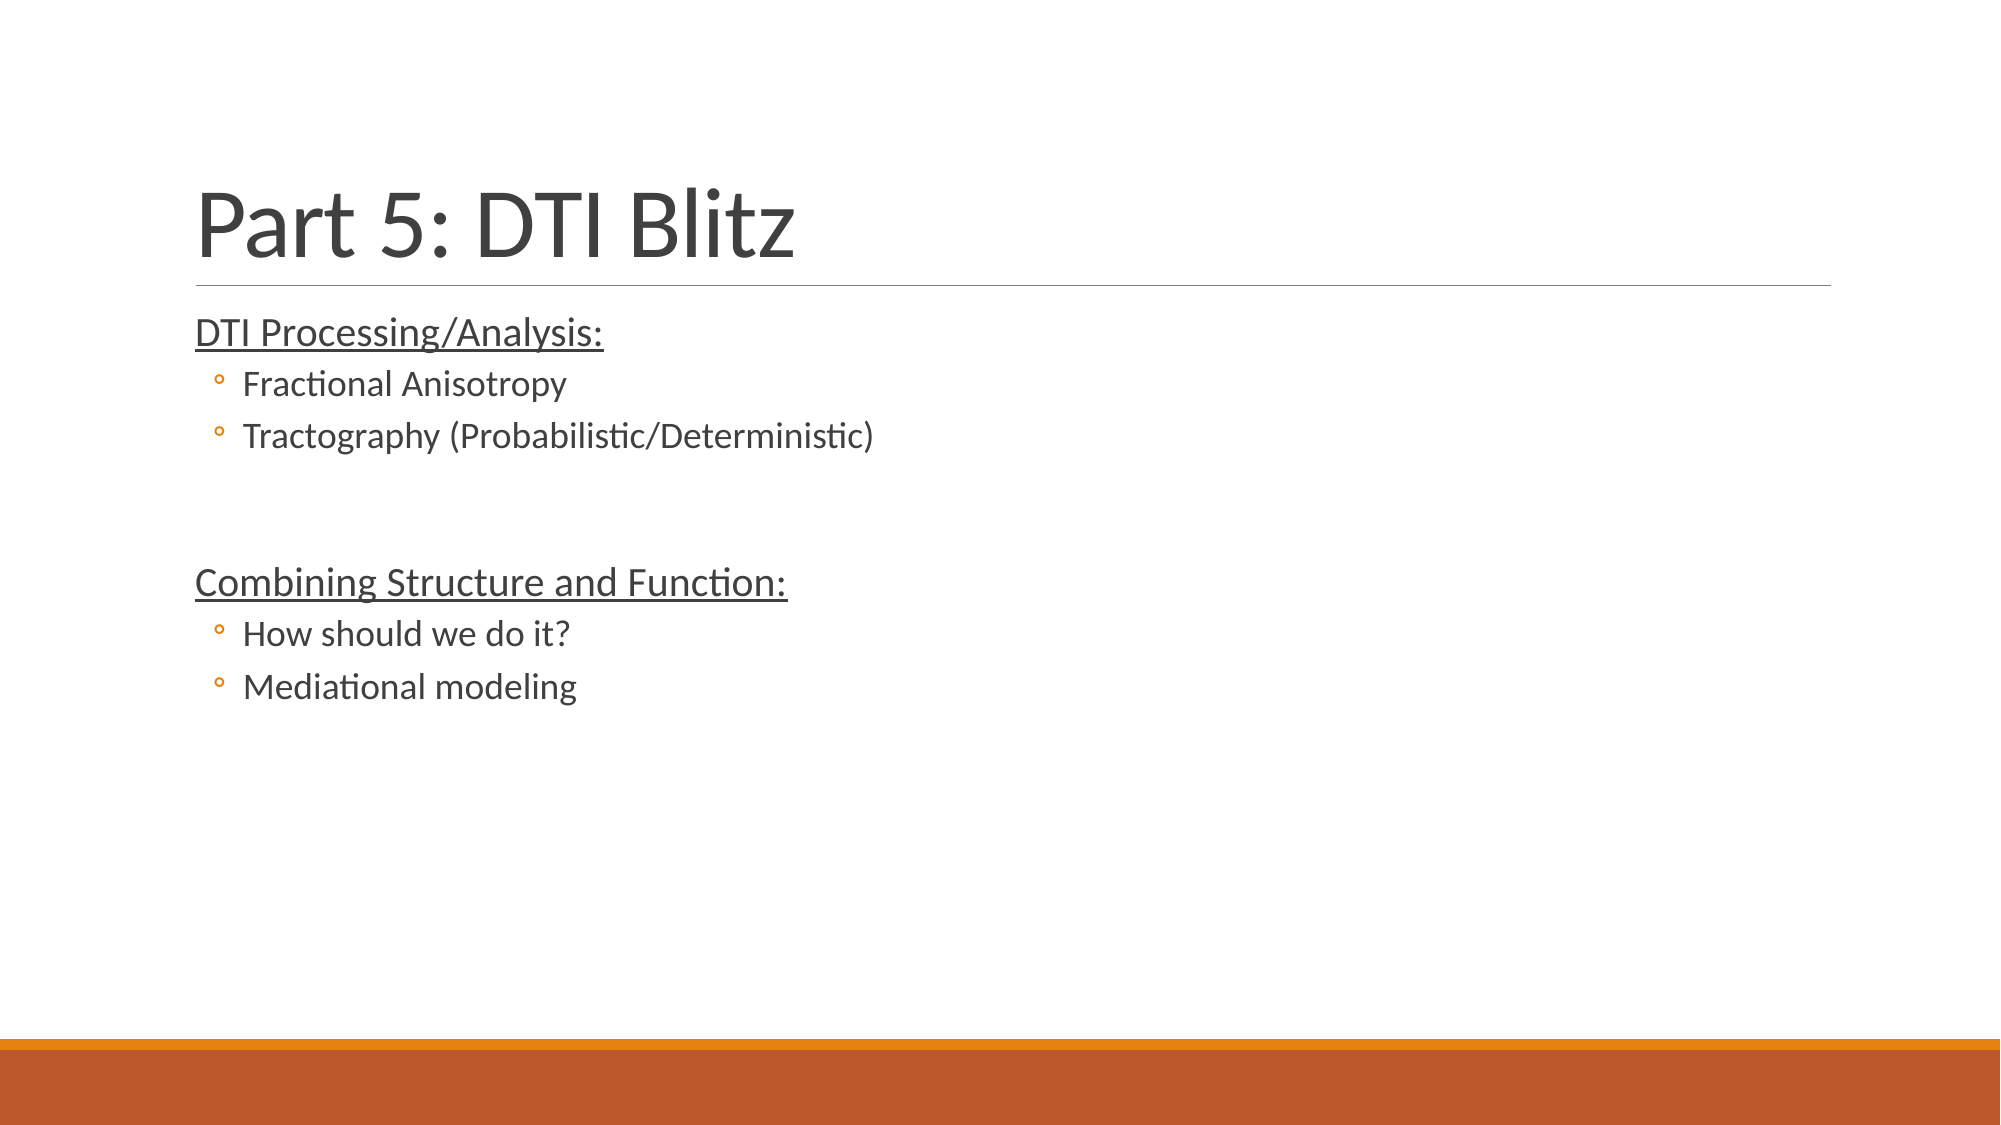

# Part 5: DTI Blitz
DTI Processing/Analysis:
Fractional Anisotropy
Tractography (Probabilistic/Deterministic)

Combining Structure and Function:
How should we do it?
Mediational modeling